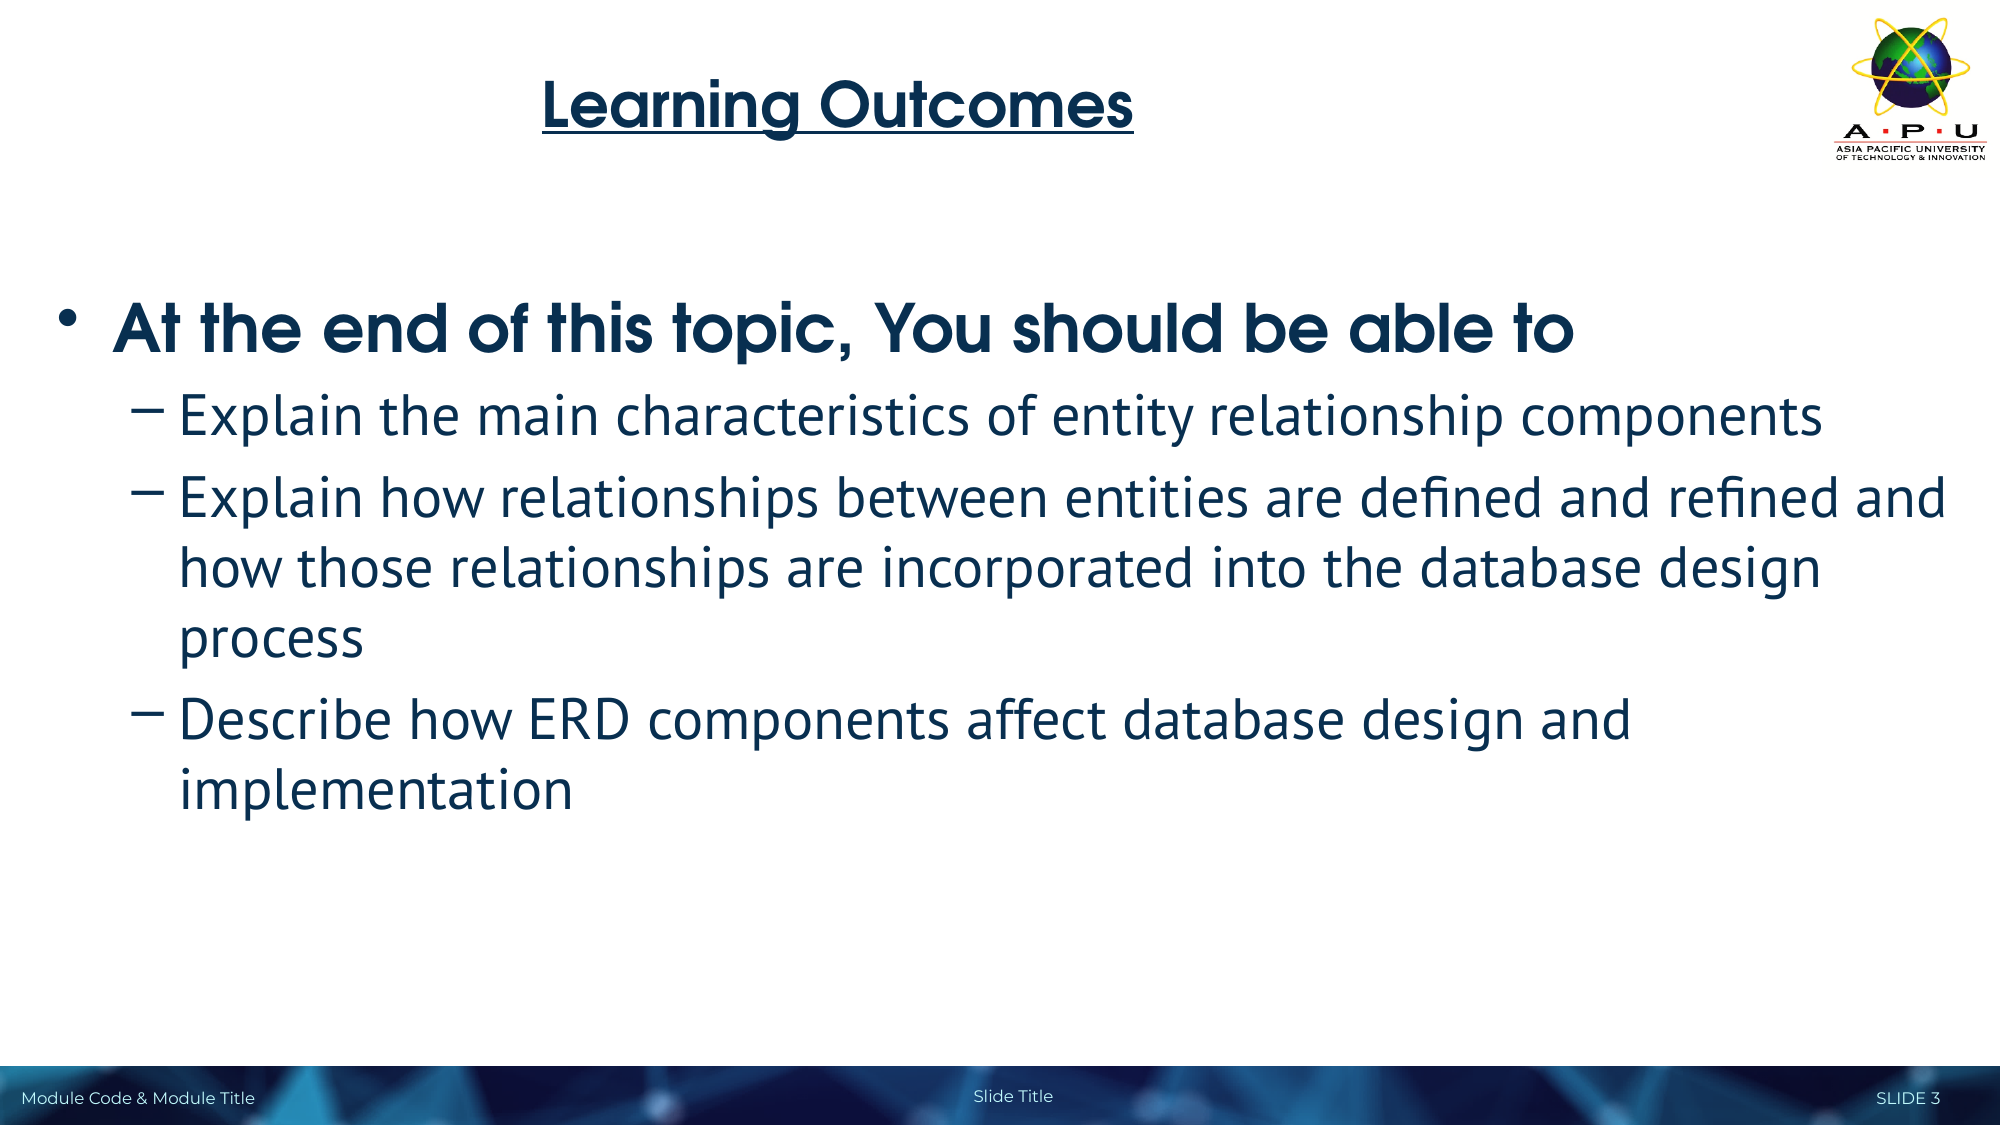

# Learning Outcomes
At the end of this topic, You should be able to
Explain the main characteristics of entity relationship components
Explain how relationships between entities are defined and refined and how those relationships are incorporated into the database design process
Describe how ERD components affect database design and implementation